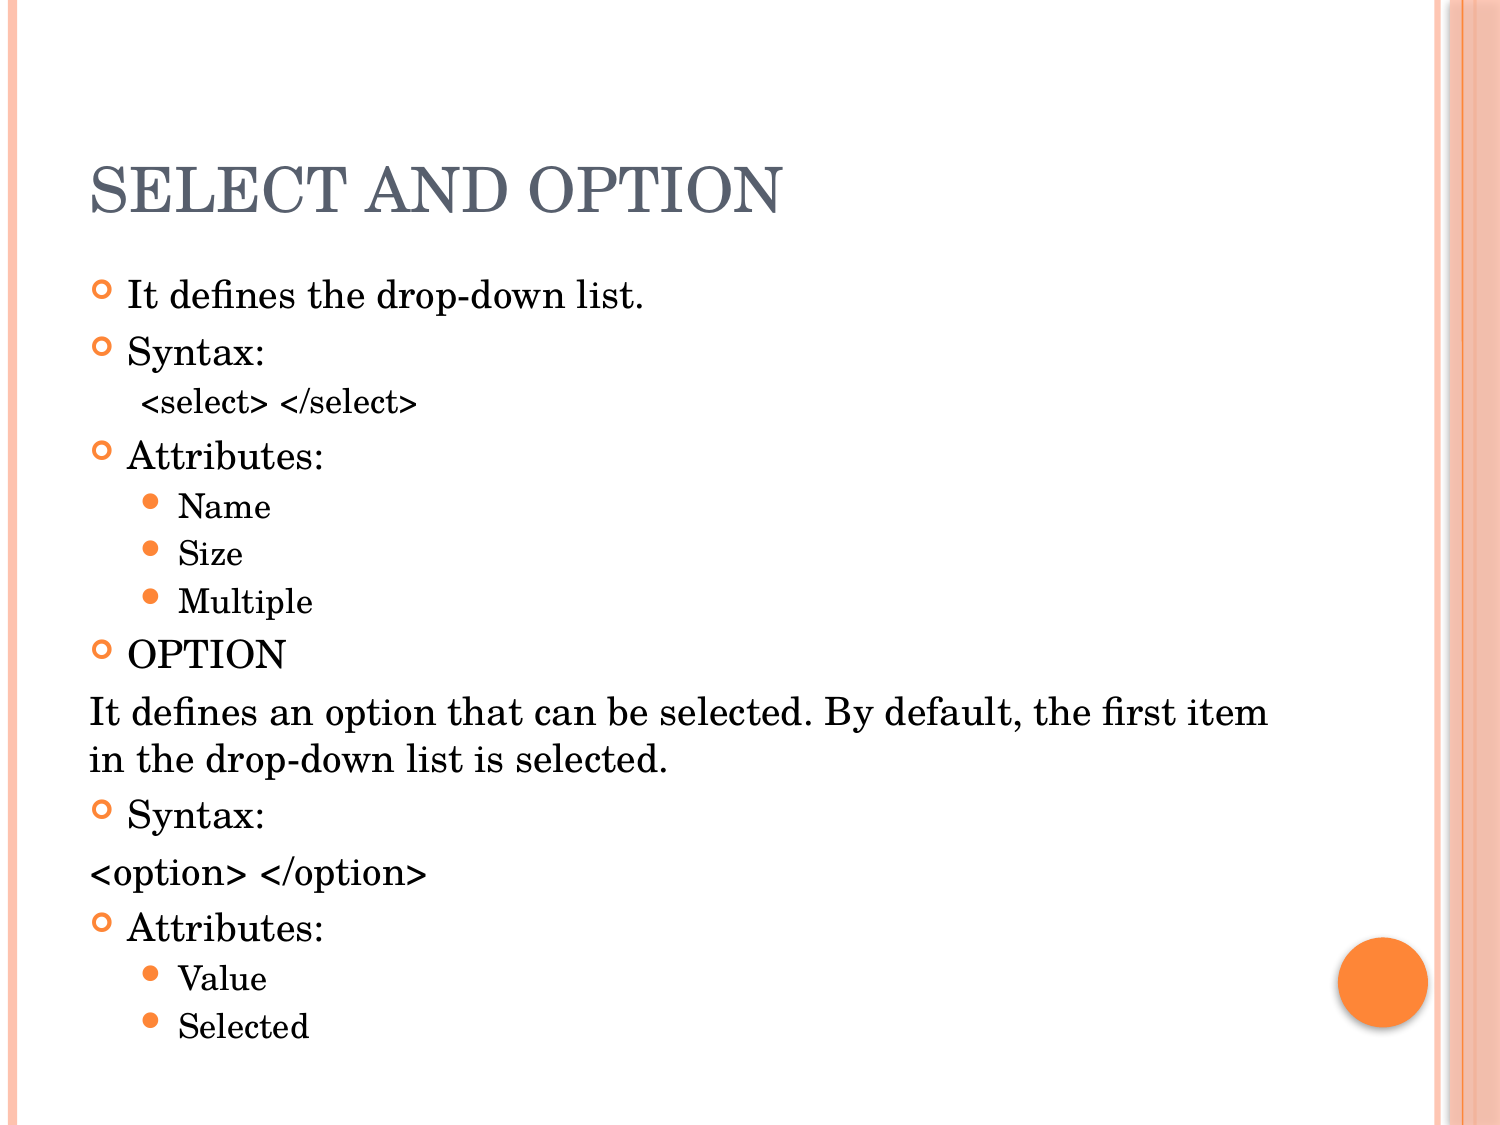

# Select and Option
It defines the drop-down list.
Syntax:
<select> </select>
Attributes:
Name
Size
Multiple
OPTION
It defines an option that can be selected. By default, the first item in the drop-down list is selected.
Syntax:
<option> </option>
Attributes:
Value
Selected